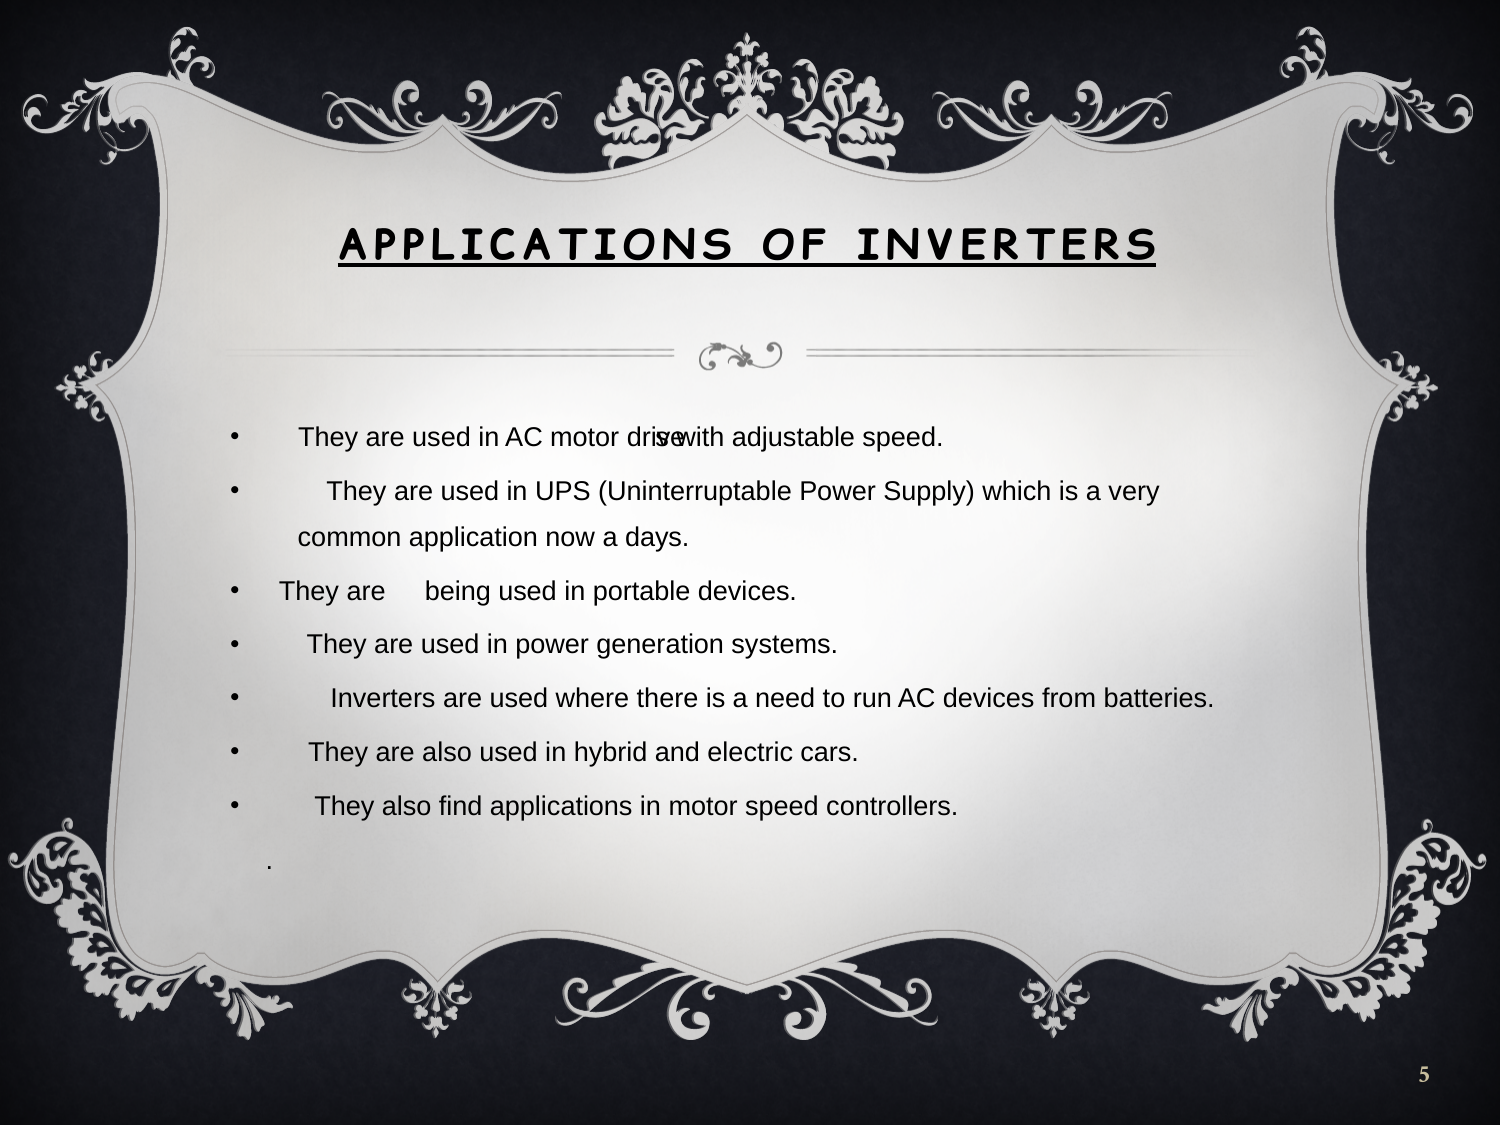

# Applications of inverters

They are used in AC motor drive
s with adjustable speed.

•

They are used in UPS (Uninterruptable Power Supply) which is a very
•

common application now a days.

They are

being used in portable devices.

•

They are used in power generation systems.

•

Inverters are used where there is a need to run AC devices from batteries.

•

They are also used in hybrid and electric cars.

•

They also find applications in motor speed controllers.

•

.

5